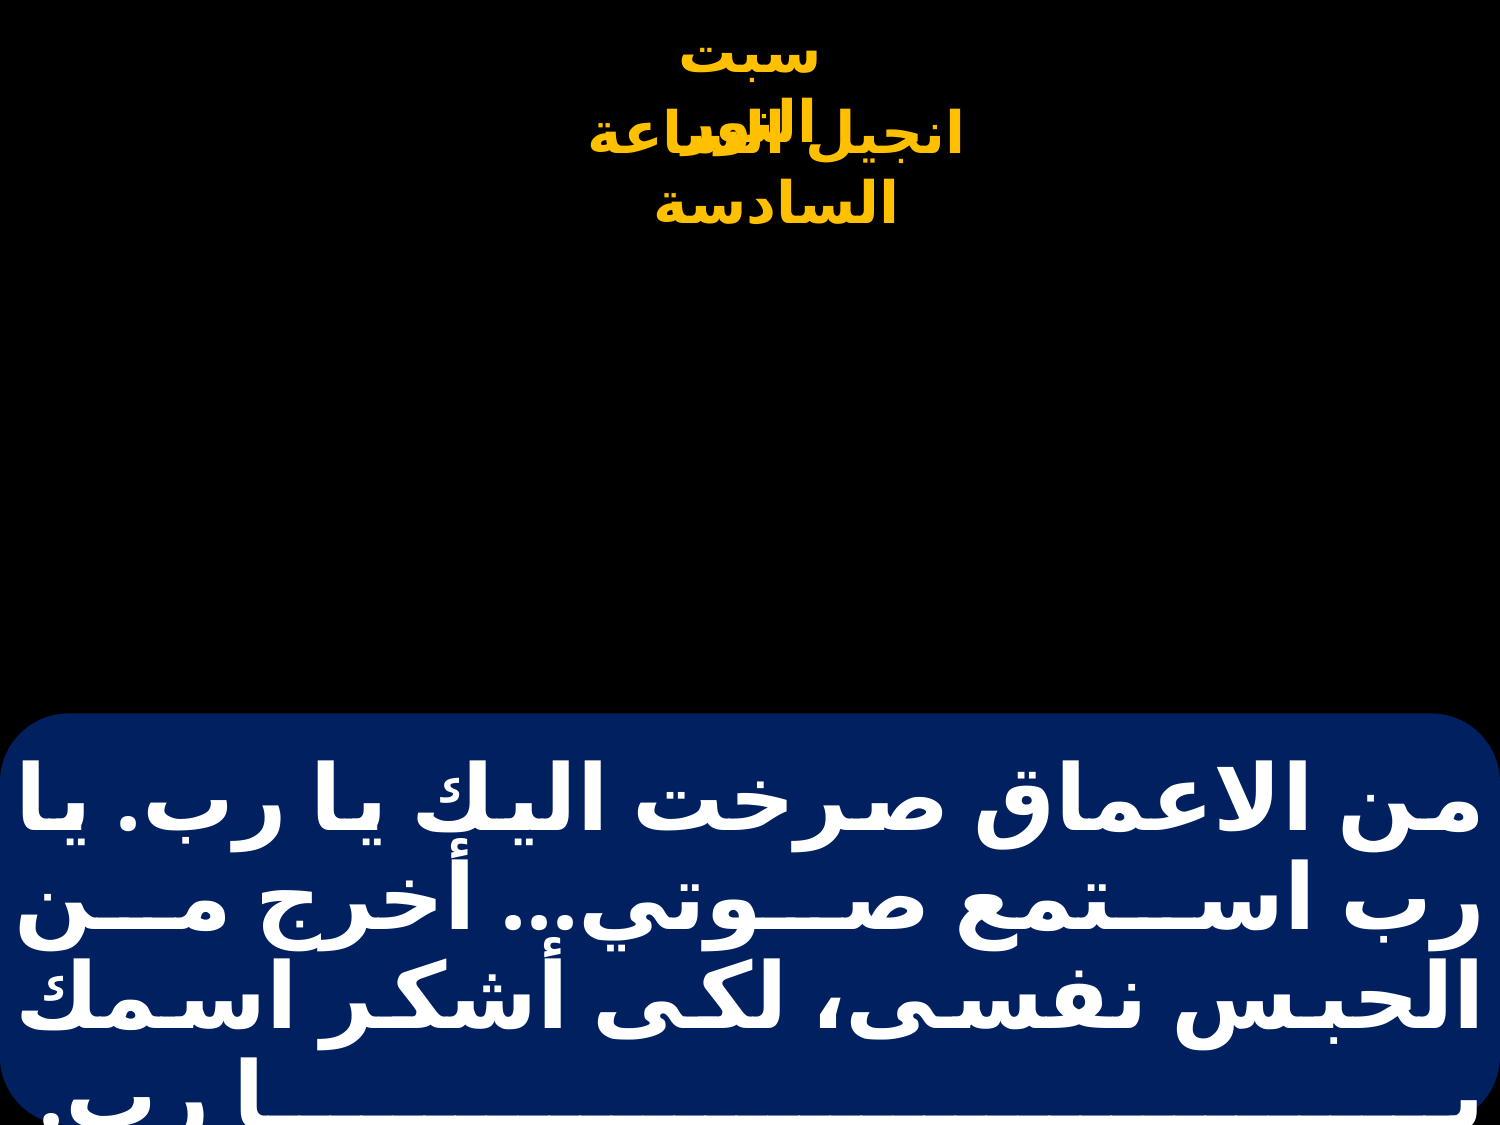

# من الاعماق صرخت اليك يا رب. يا رب استمع صوتي... أخرج من الحبس نفسى، لكى أشكر اسمك يا رب.